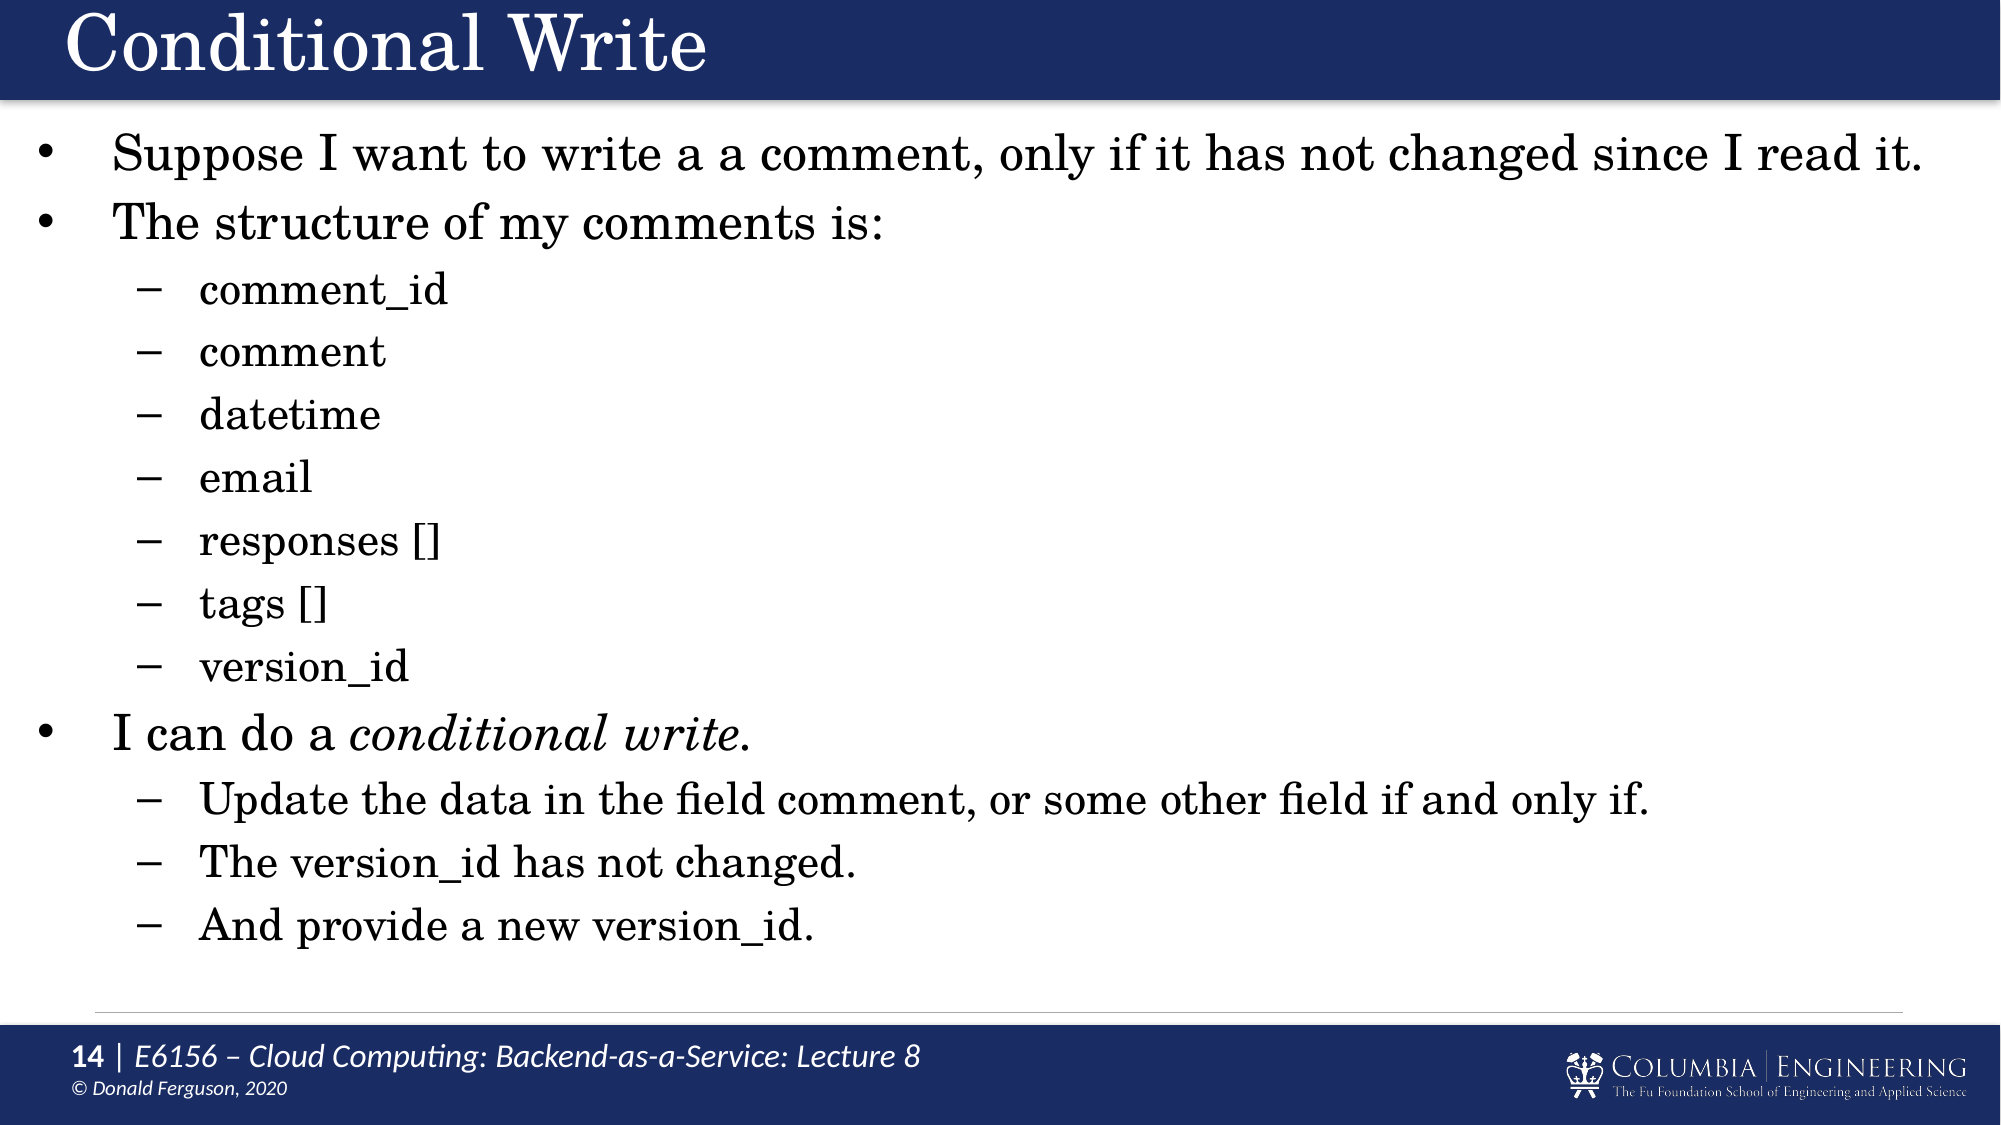

# Conditional Write
Suppose I want to write a a comment, only if it has not changed since I read it.
The structure of my comments is:
comment_id
comment
datetime
email
responses []
tags []
version_id
I can do a conditional write.
Update the data in the field comment, or some other field if and only if.
The version_id has not changed.
And provide a new version_id.